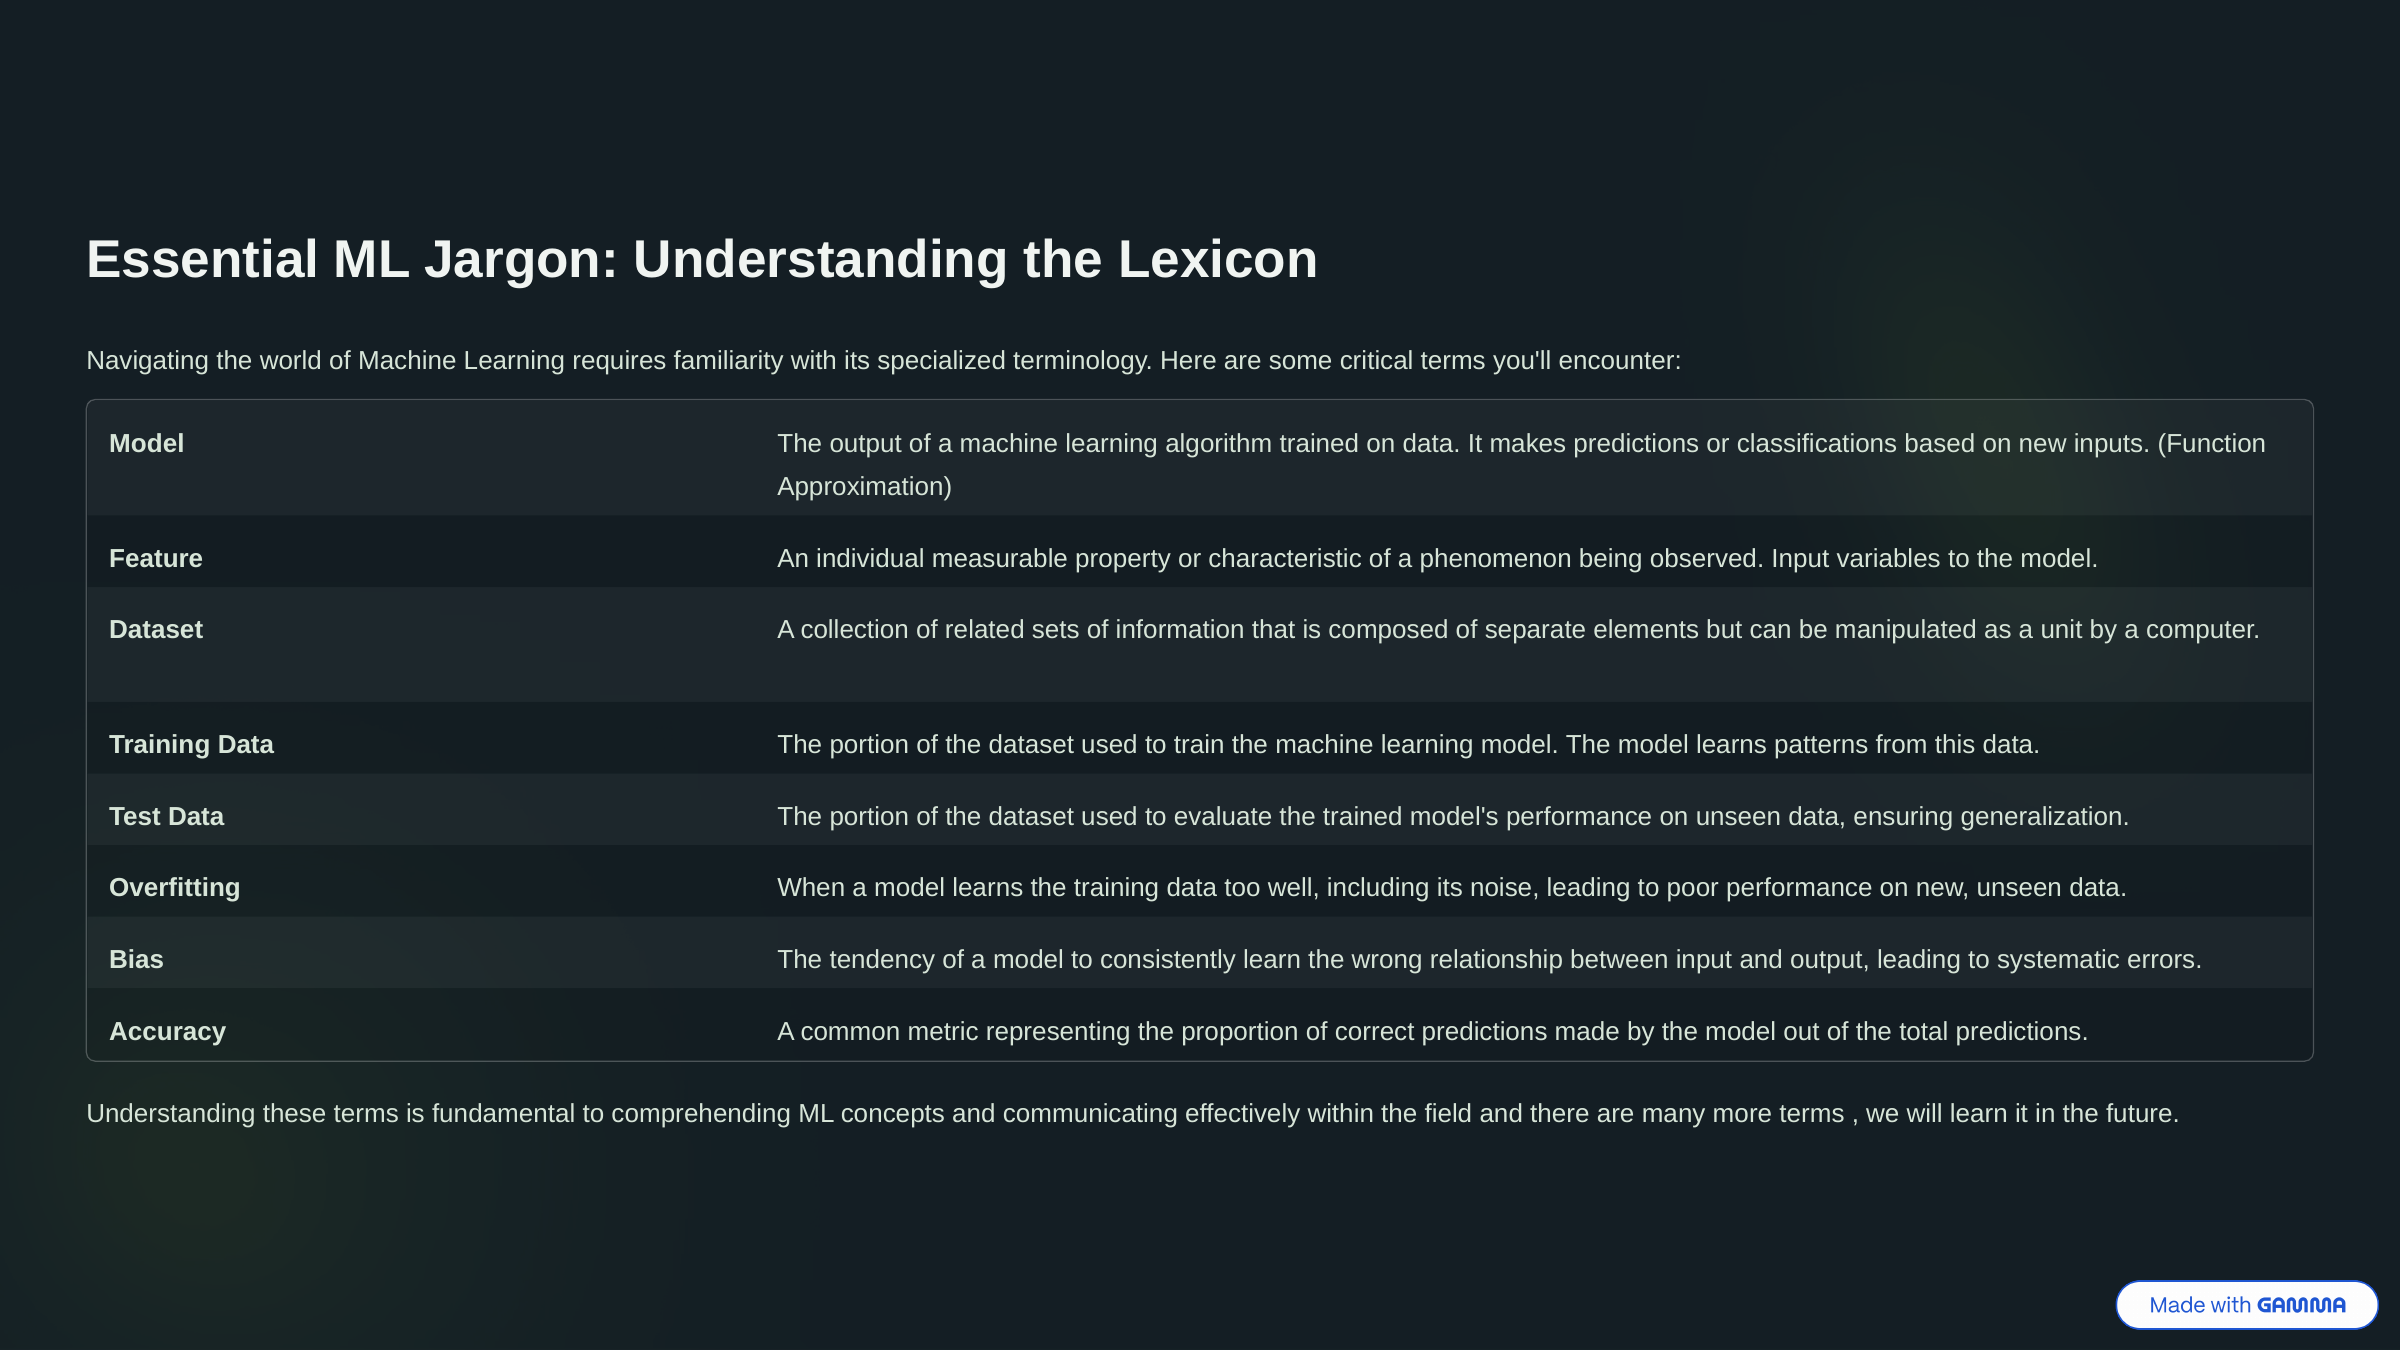

Essential ML Jargon: Understanding the Lexicon
Navigating the world of Machine Learning requires familiarity with its specialized terminology. Here are some critical terms you'll encounter:

Model
The output of a machine learning algorithm trained on data. It makes predictions or classifications based on new inputs. (Function Approximation)

Feature
An individual measurable property or characteristic of a phenomenon being observed. Input variables to the model.

Dataset
A collection of related sets of information that is composed of separate elements but can be manipulated as a unit by a computer.

Training Data
The portion of the dataset used to train the machine learning model. The model learns patterns from this data.

Test Data
The portion of the dataset used to evaluate the trained model's performance on unseen data, ensuring generalization.

Overfitting
When a model learns the training data too well, including its noise, leading to poor performance on new, unseen data.

Bias
The tendency of a model to consistently learn the wrong relationship between input and output, leading to systematic errors.

Accuracy
A common metric representing the proportion of correct predictions made by the model out of the total predictions.
Understanding these terms is fundamental to comprehending ML concepts and communicating effectively within the field and there are many more terms , we will learn it in the future.